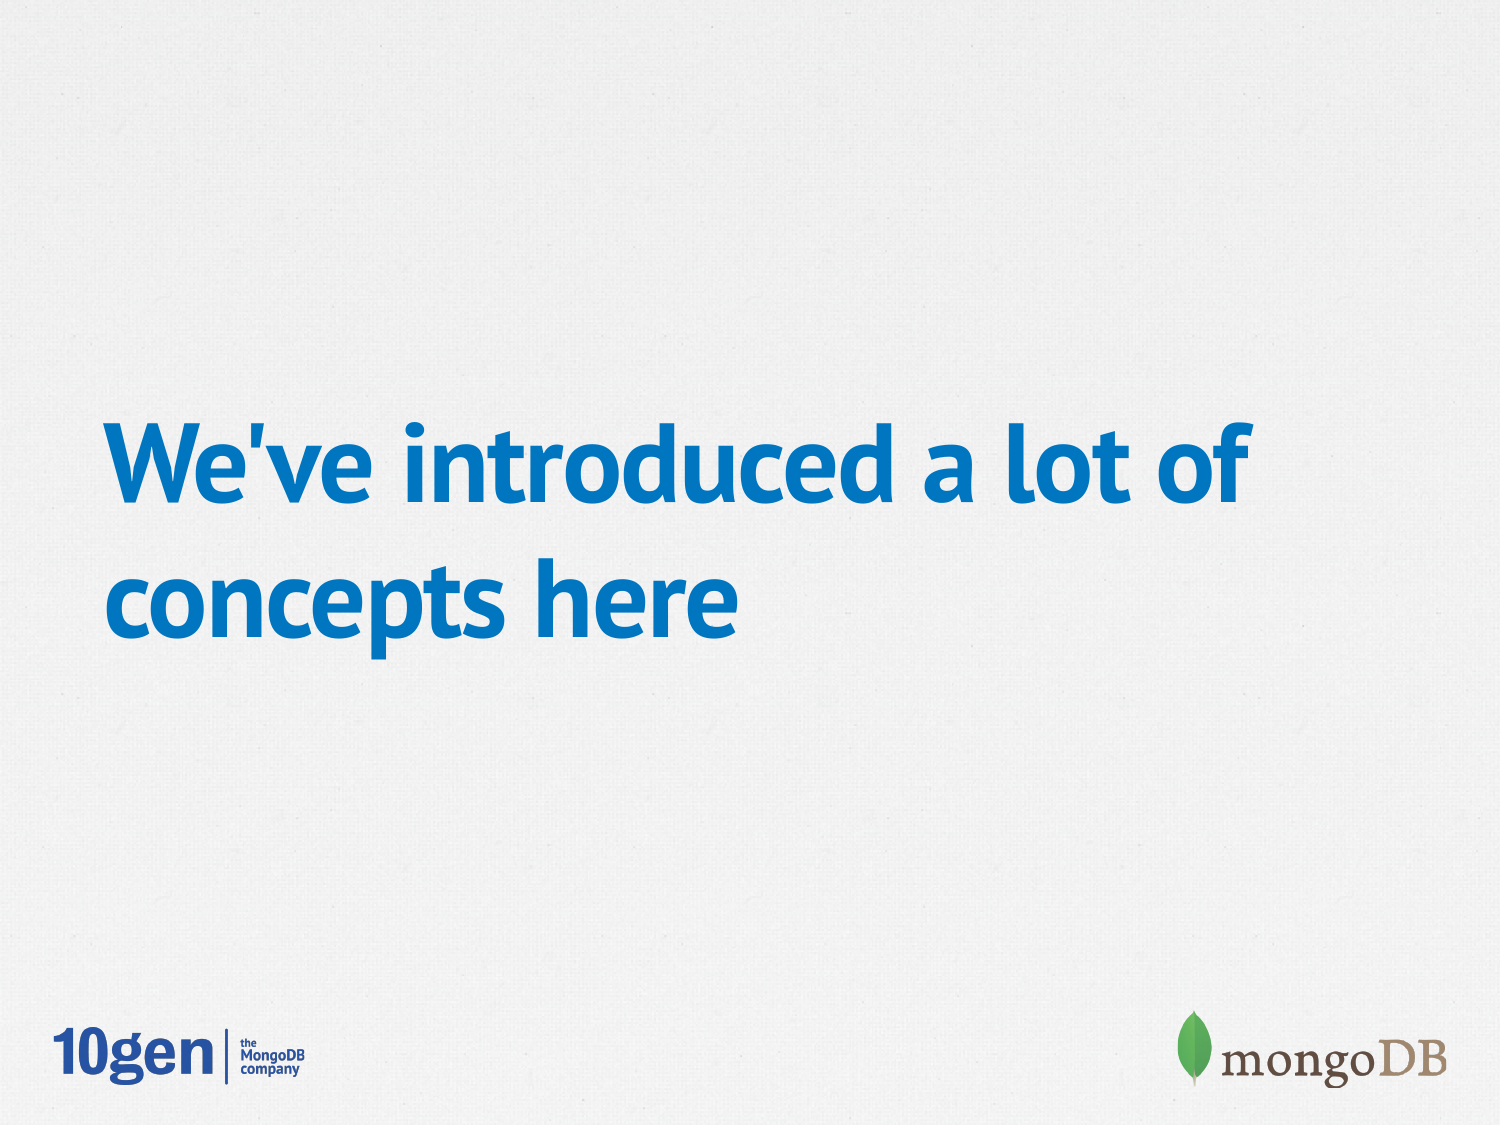

We've introduced a lot of concepts here